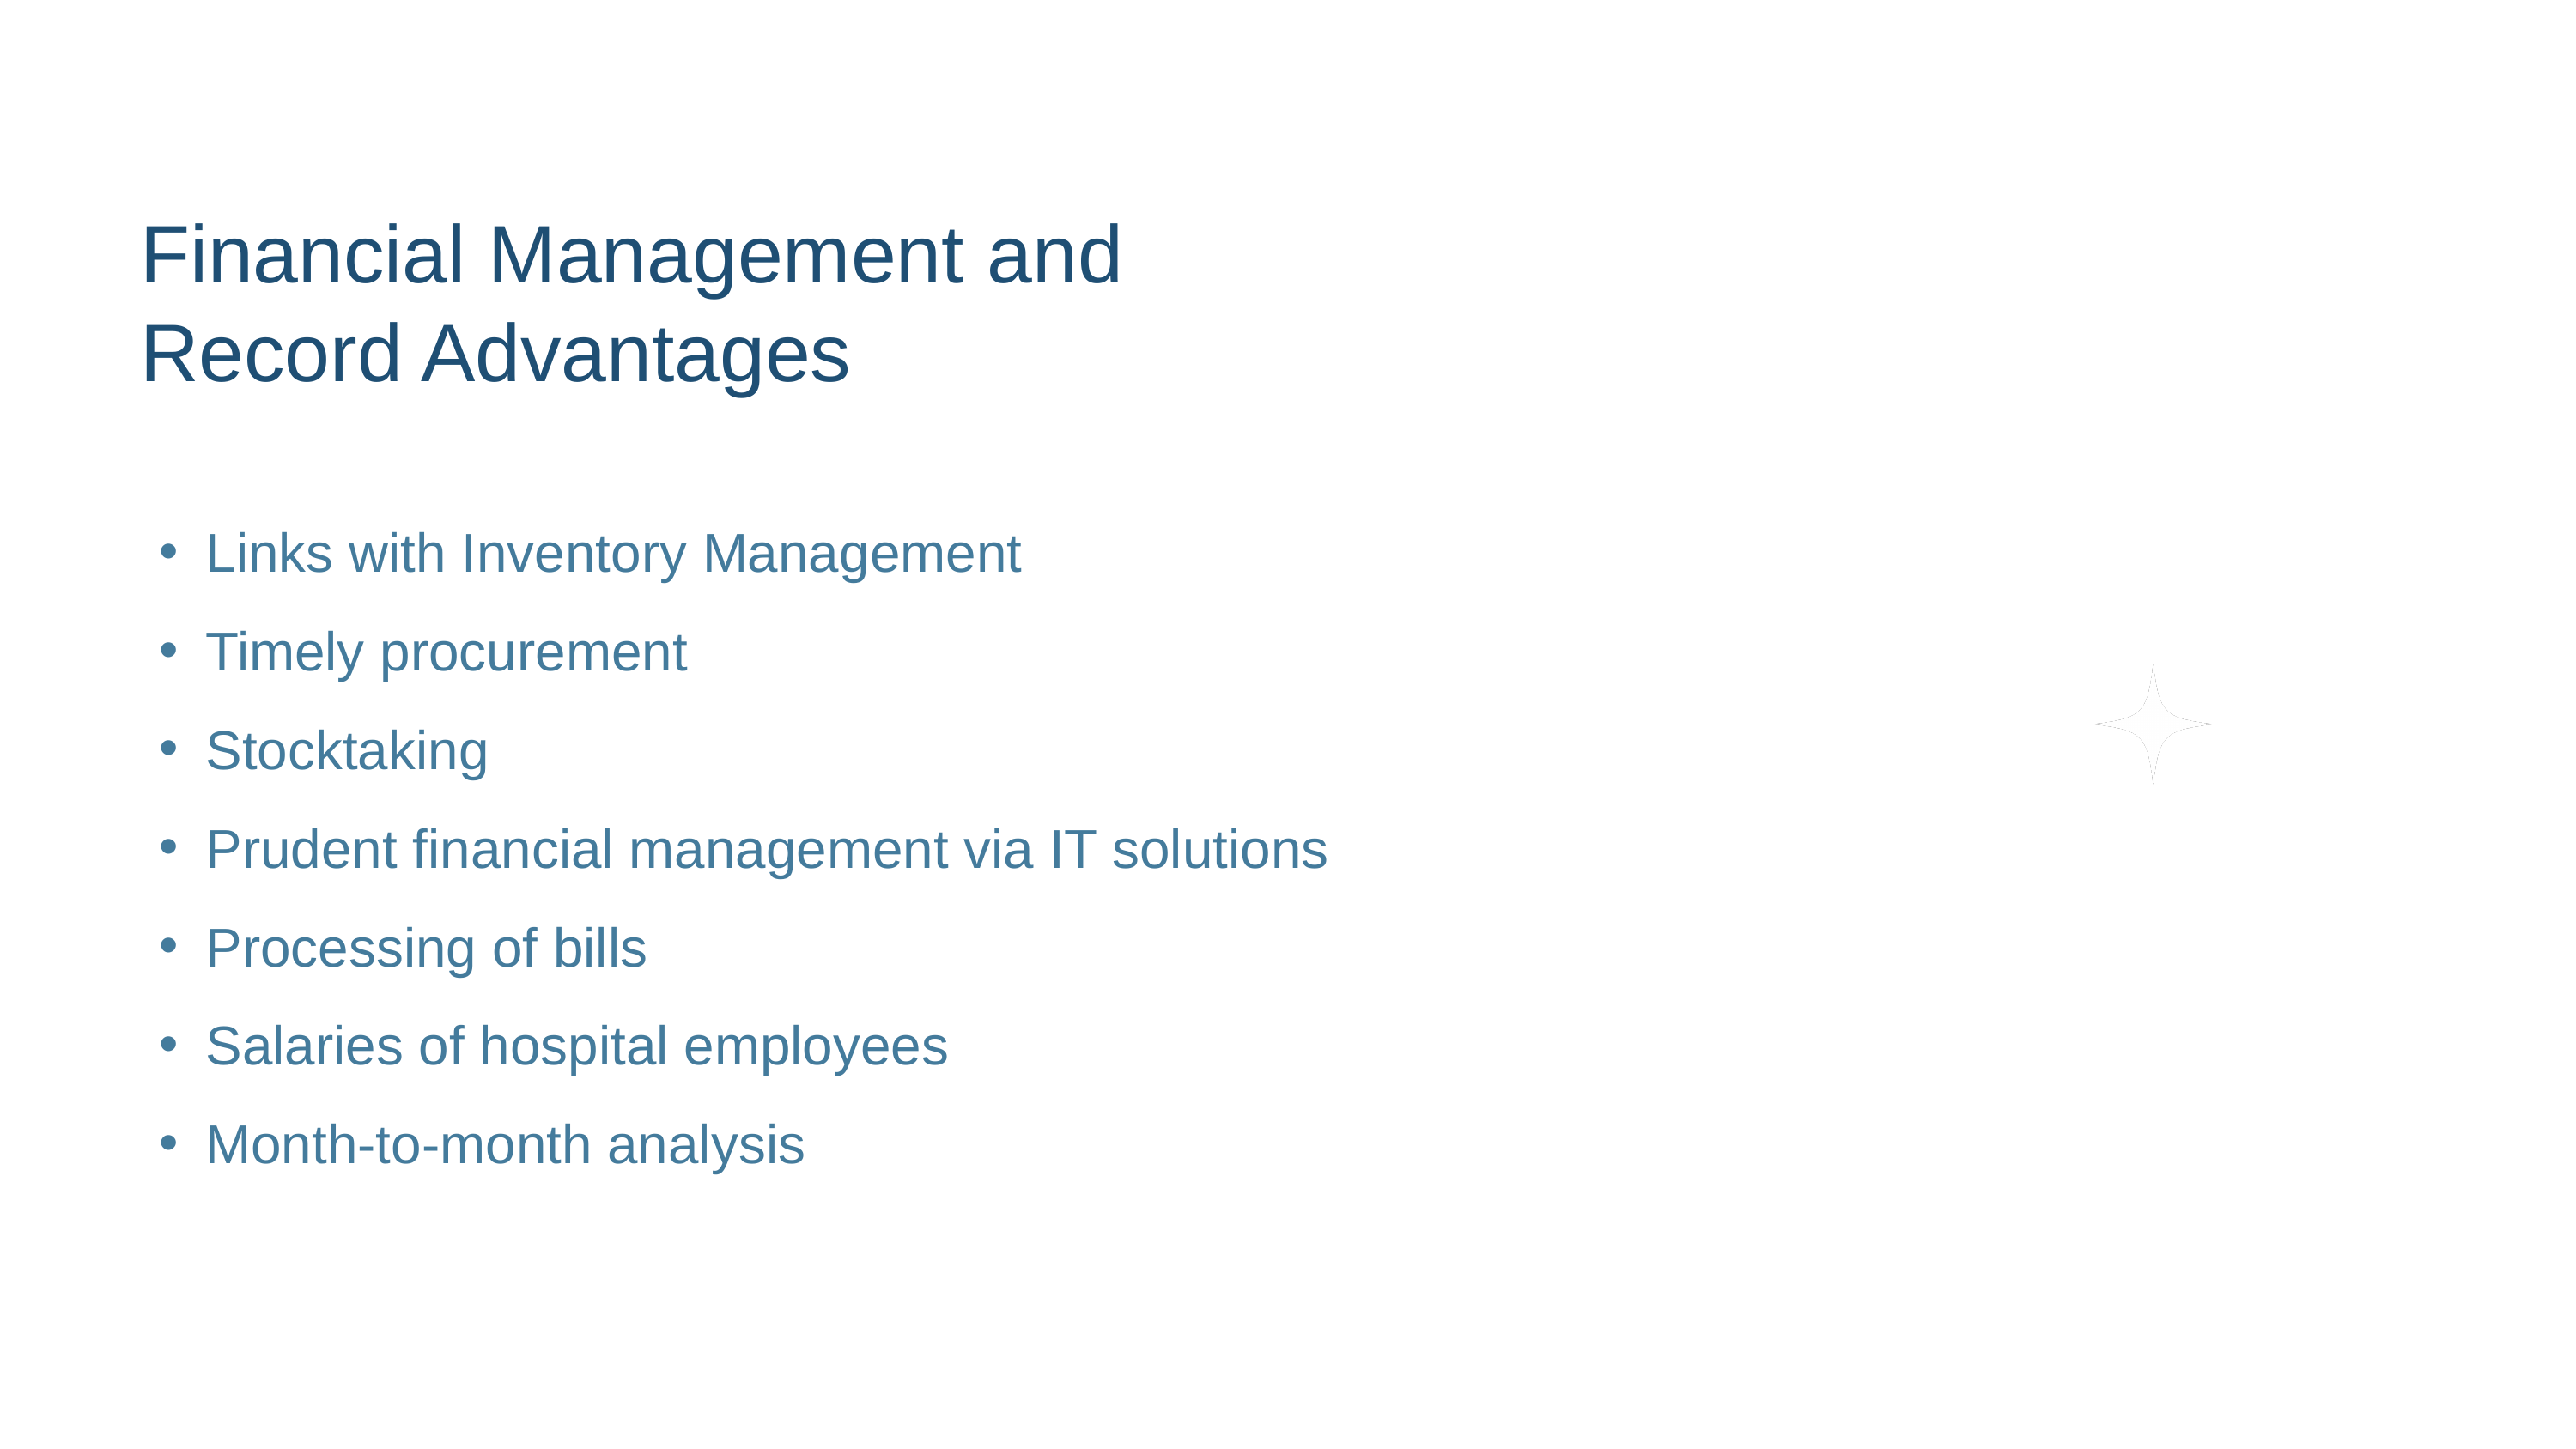

Financial Management and Record Advantages
Links with Inventory Management
Timely procurement
Stocktaking
Prudent financial management via IT solutions
Processing of bills
Salaries of hospital employees
Month-to-month analysis